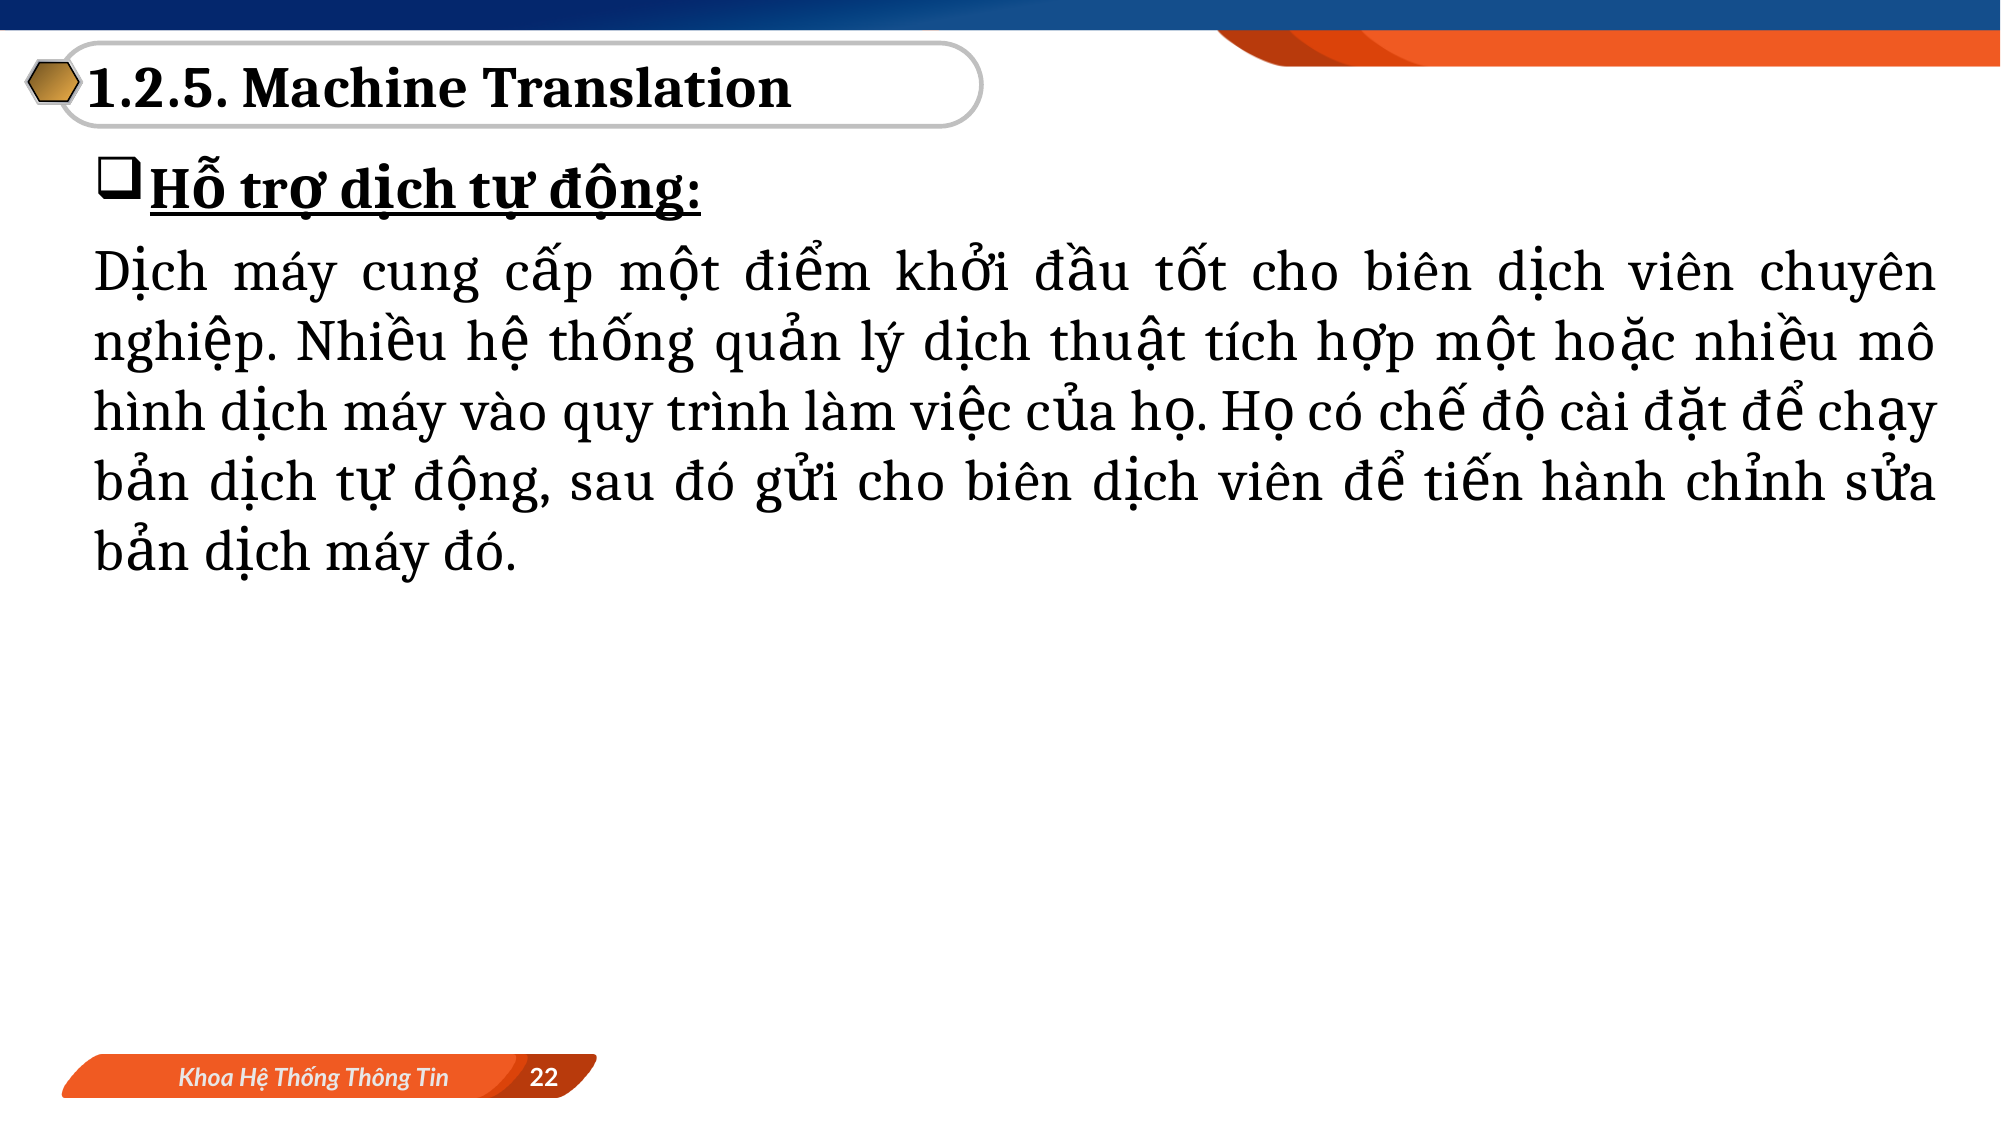

1.2.5. Machine Translation

Hỗ trợ dịch tự động:
Dịch máy cung cấp một điểm khởi đầu tốt cho biên dịch viên chuyên nghiệp. Nhiều hệ thống quản lý dịch thuật tích hợp một hoặc nhiều mô hình dịch máy vào quy trình làm việc của họ. Họ có chế độ cài đặt để chạy bản dịch tự động, sau đó gửi cho biên dịch viên để tiến hành chỉnh sửa bản dịch máy đó.
22
Khoa Hệ Thống Thông Tin